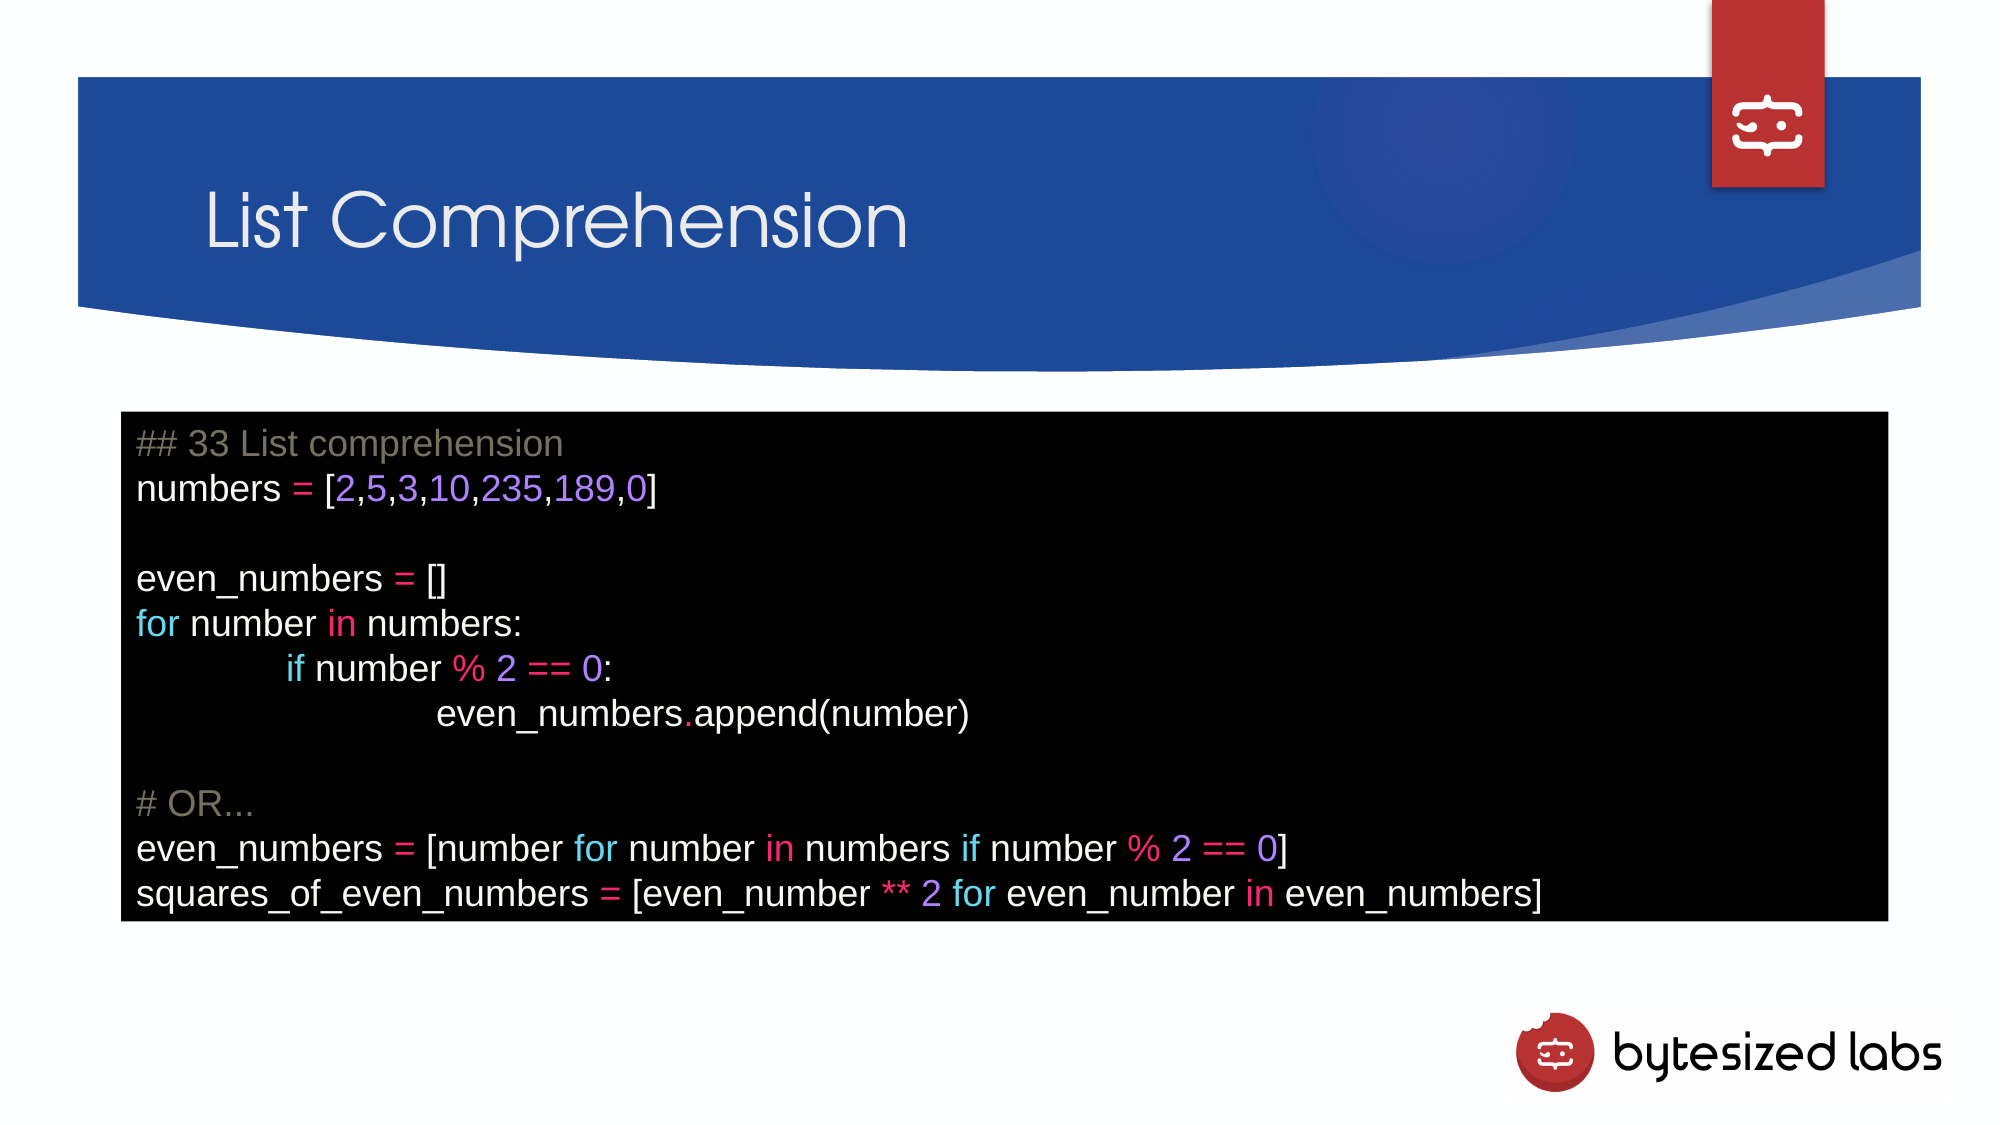

# List Comprehension
## 33 List comprehension
numbers = [2,5,3,10,235,189,0]

even_numbers = []
for number in numbers:
	if number % 2 == 0:
		even_numbers.append(number)

# OR...
even_numbers = [number for number in numbers if number % 2 == 0]
squares_of_even_numbers = [even_number ** 2 for even_number in even_numbers]